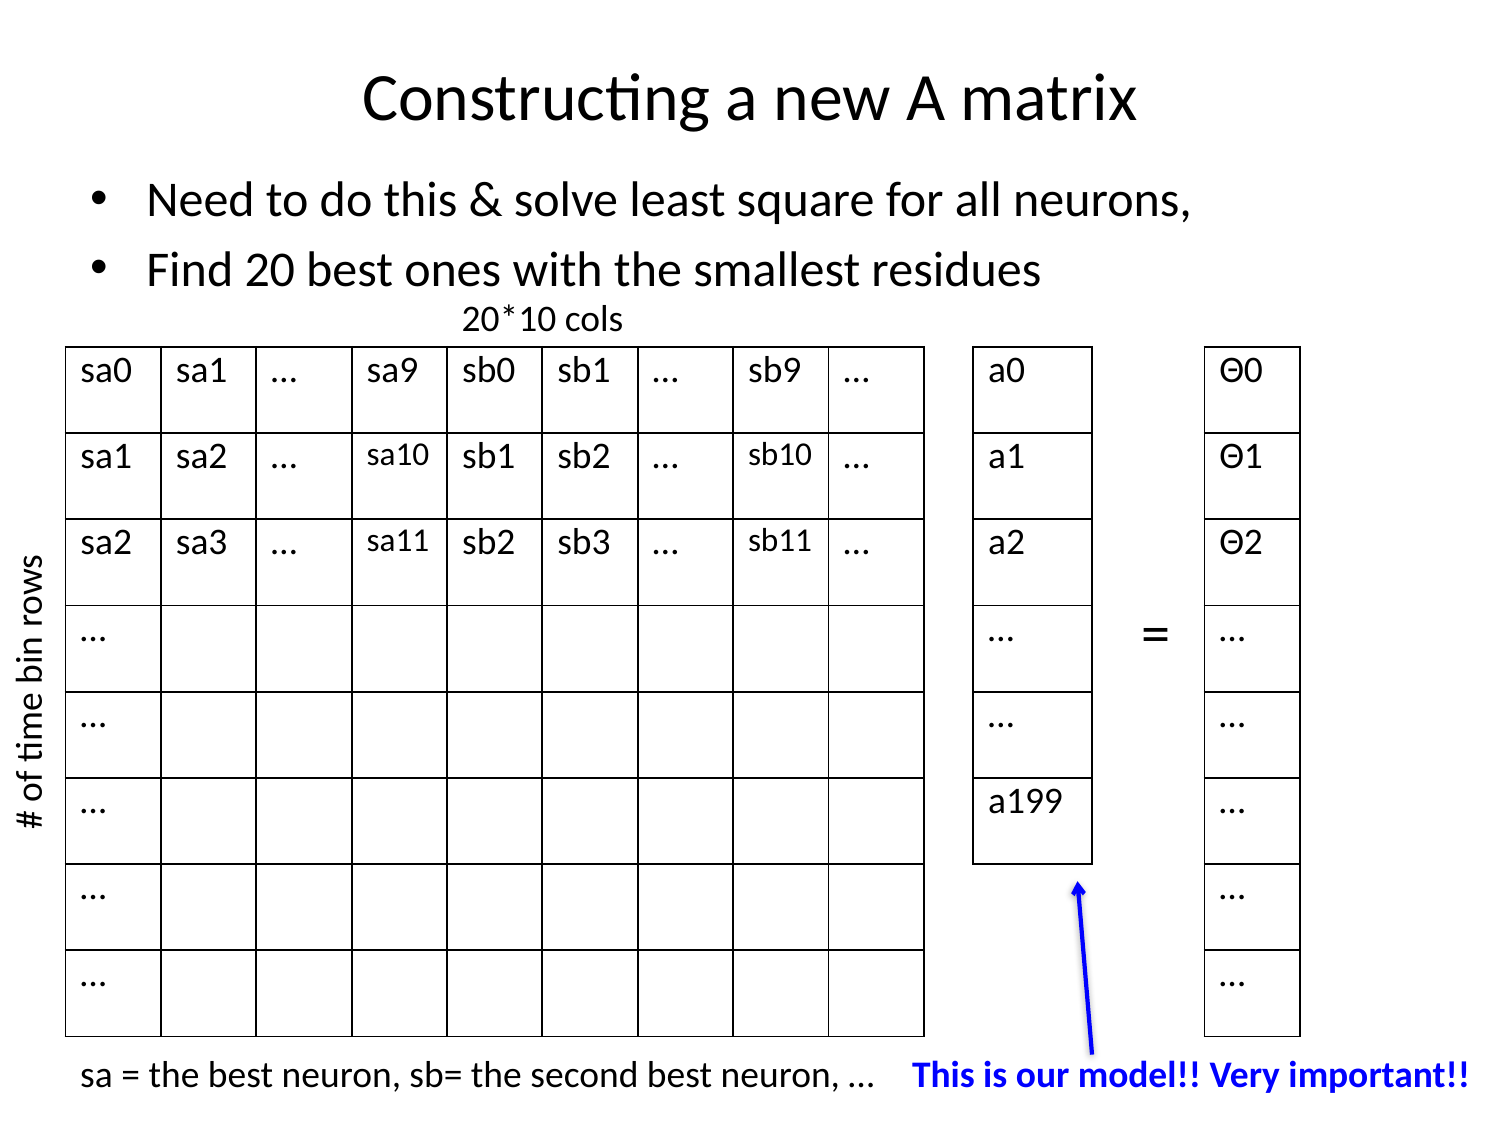

# Constructing a new A matrix
Need to do this & solve least square for all neurons,
Find 20 best ones with the smallest residues
20*10 cols
| sa0 | sa1 | … | sa9 | sb0 | sb1 | … | sb9 | … |
| --- | --- | --- | --- | --- | --- | --- | --- | --- |
| sa1 | sa2 | … | sa10 | sb1 | sb2 | … | sb10 | … |
| sa2 | sa3 | … | sa11 | sb2 | sb3 | … | sb11 | … |
| … |  |  |  |  |  |  |  |  |
| … |  |  |  |  |  |  |  |  |
| … |  |  |  |  |  |  |  |  |
| … |  |  |  |  |  |  |  |  |
| … |  |  |  |  |  |  |  |  |
| a0 |
| --- |
| a1 |
| a2 |
| … |
| … |
| a199 |
| Θ0 |
| --- |
| Θ1 |
| Θ2 |
| … |
| … |
| … |
| … |
| … |
=
# of time bin rows
sa = the best neuron, sb= the second best neuron, …
This is our model!! Very important!!